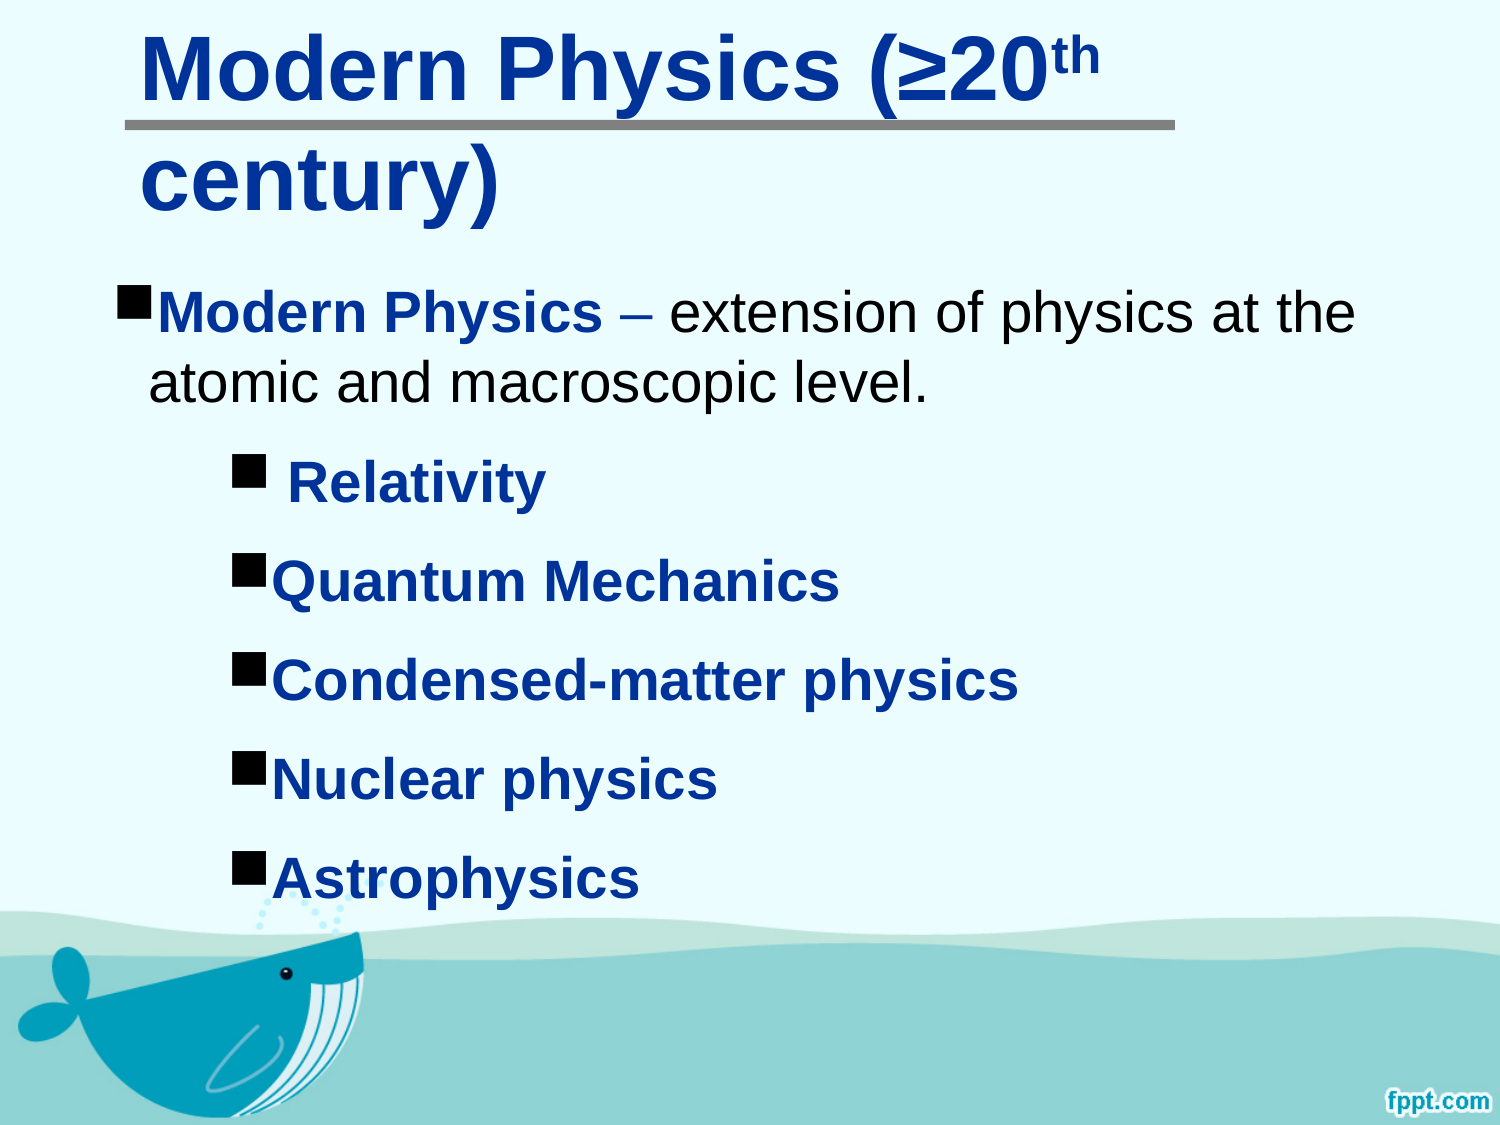

Modern Physics (≥20th century)

Modern Physics – extension of physics at the  atomic and macroscopic level.
 Relativity
Quantum Mechanics
Condensed-matter physics
Nuclear physics
Astrophysics